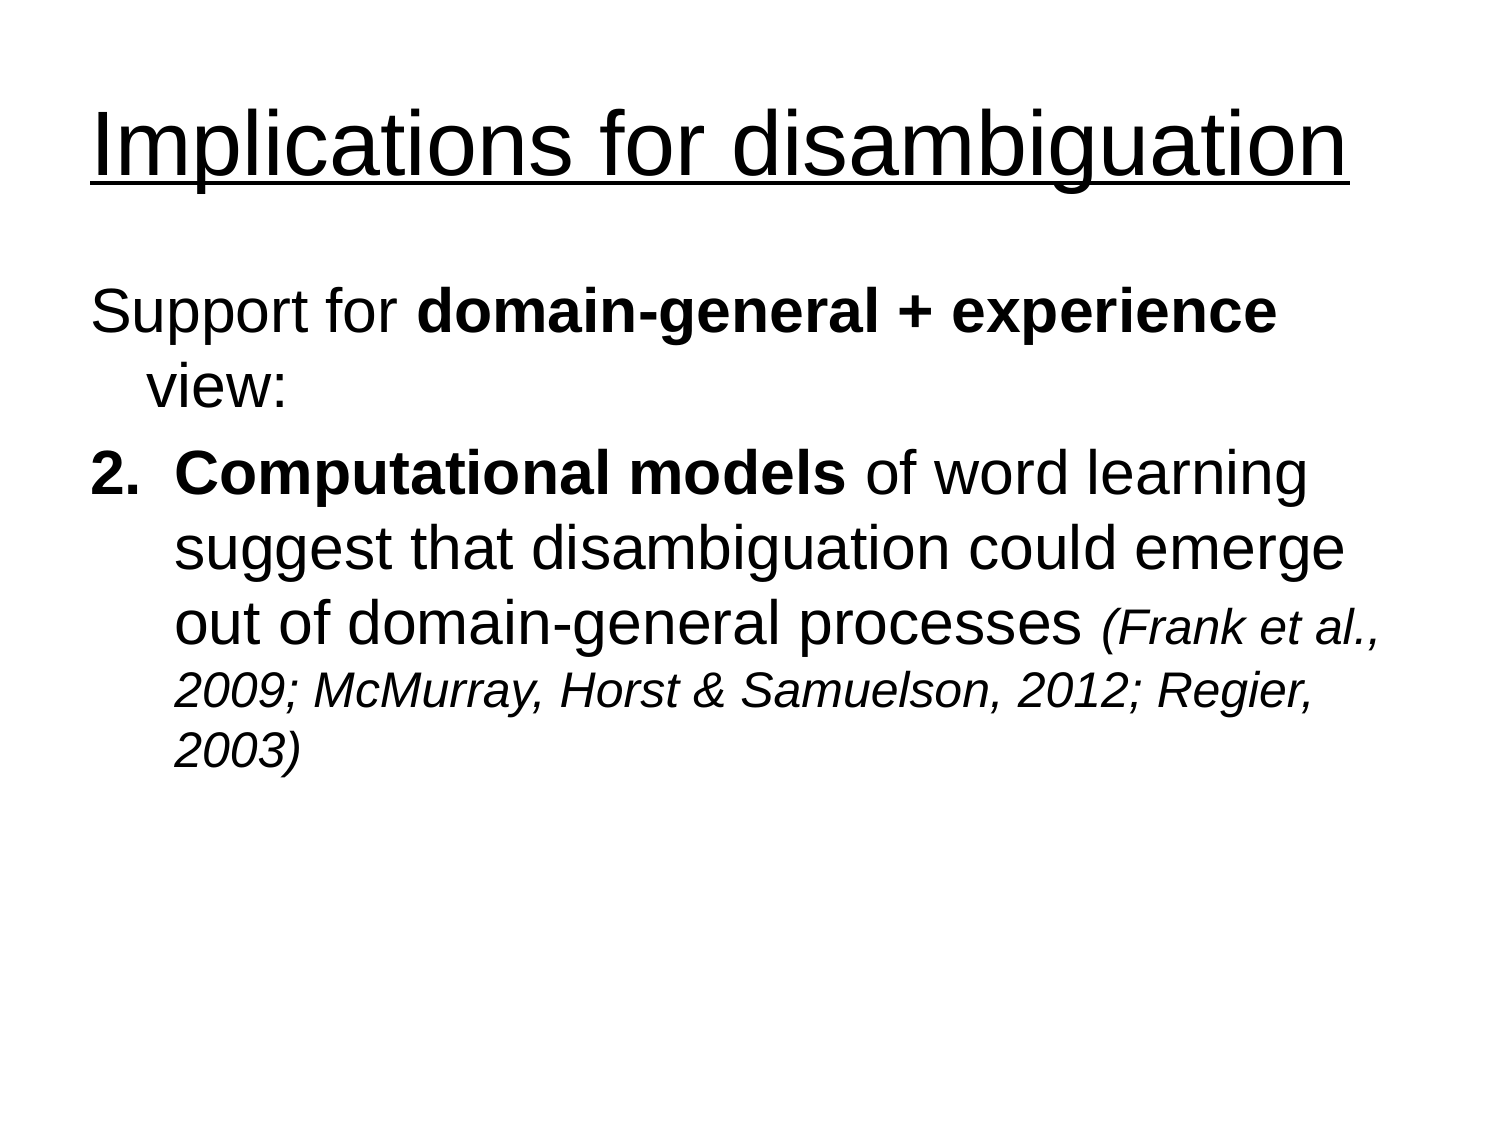

# Implications for disambiguation
Support for domain-general + experience view:
Computational models of word learning suggest that disambiguation could emerge out of domain-general processes (Frank et al., 2009; McMurray, Horst & Samuelson, 2012; Regier, 2003)